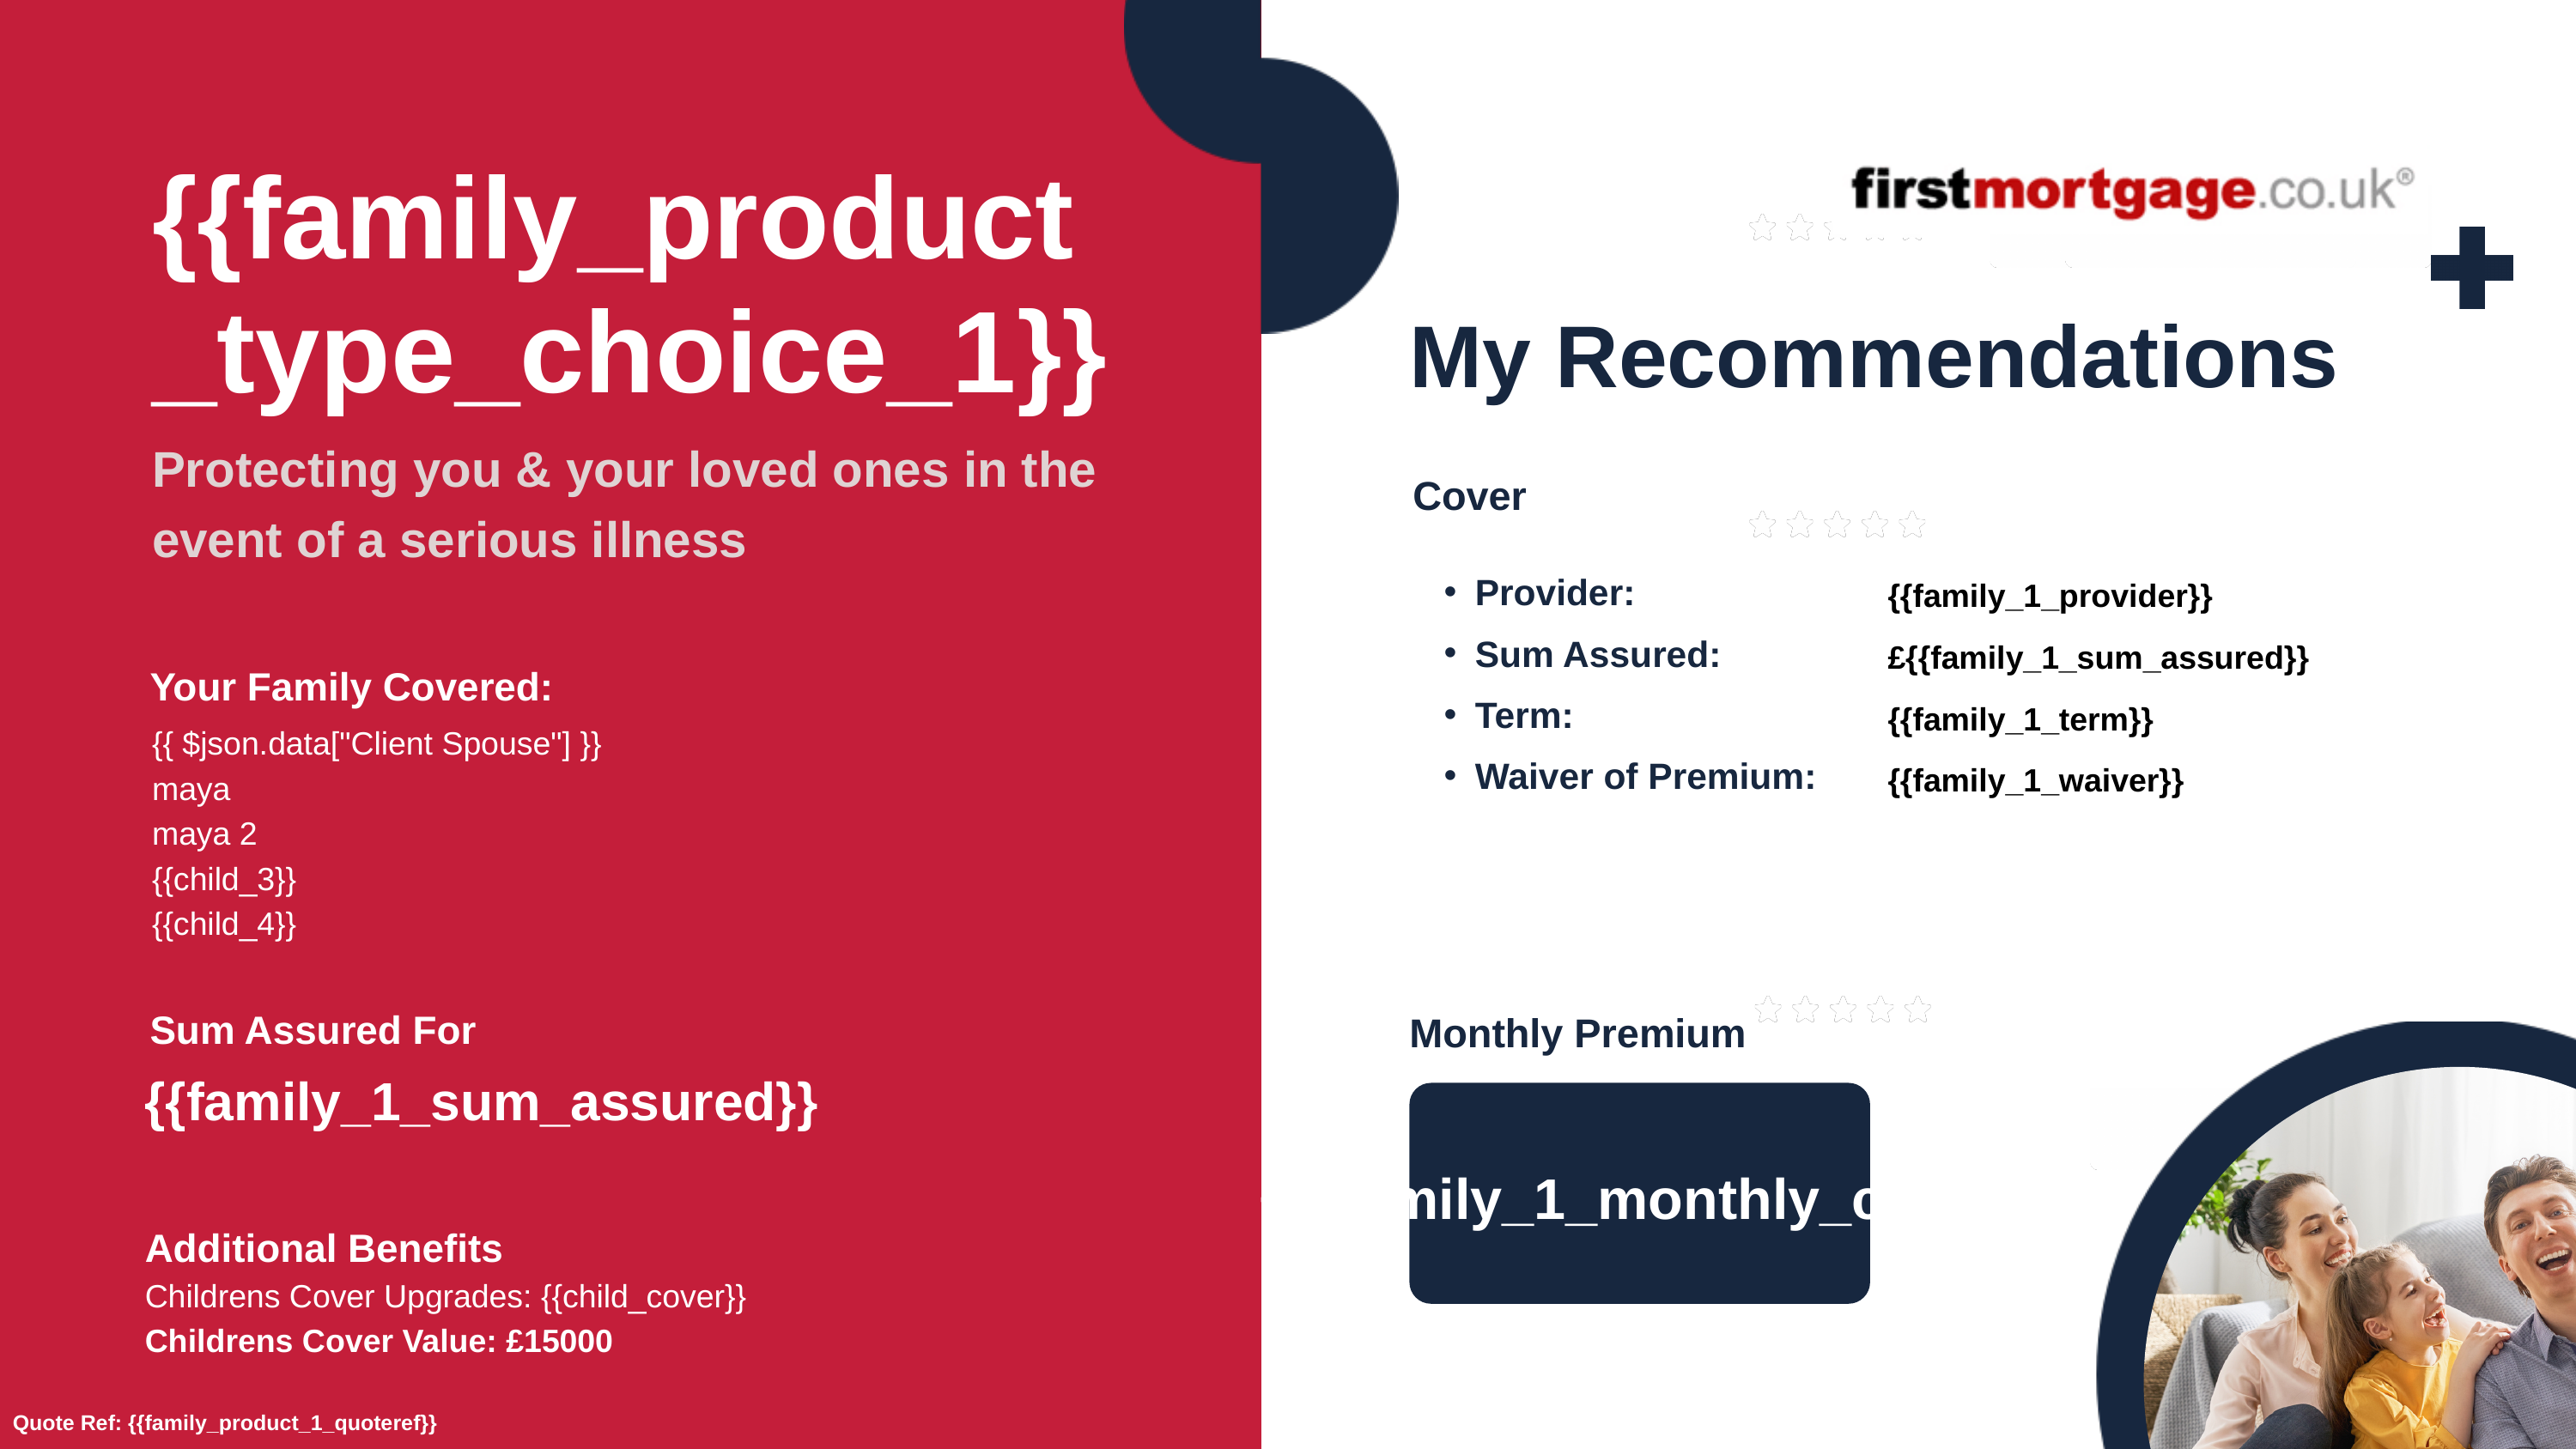

{{family_product_type_choice_1}}

My Recommendations
Protecting you & your loved ones in the event of a serious illness
Cover

Provider:
{{family_1_provider}}
Sum Assured:
£{{family_1_sum_assured}}
Your Family Covered:
Term:
{{family_1_term}}
{{ $json.data["Client Spouse"] }}
maya
maya 2
{{child_3}}
{{child_4}}

Waiver of Premium:
{{family_1_waiver}}

Sum Assured For
Monthly Premium

{{family_1_sum_assured}}

Childrens Cover Upgrades: {{child_cover}}

£{{family_1_monthly_cost}}
Additional Benefits
Childrens Cover Value: £15000
Quote Ref: {{family_product_1_quoteref}}